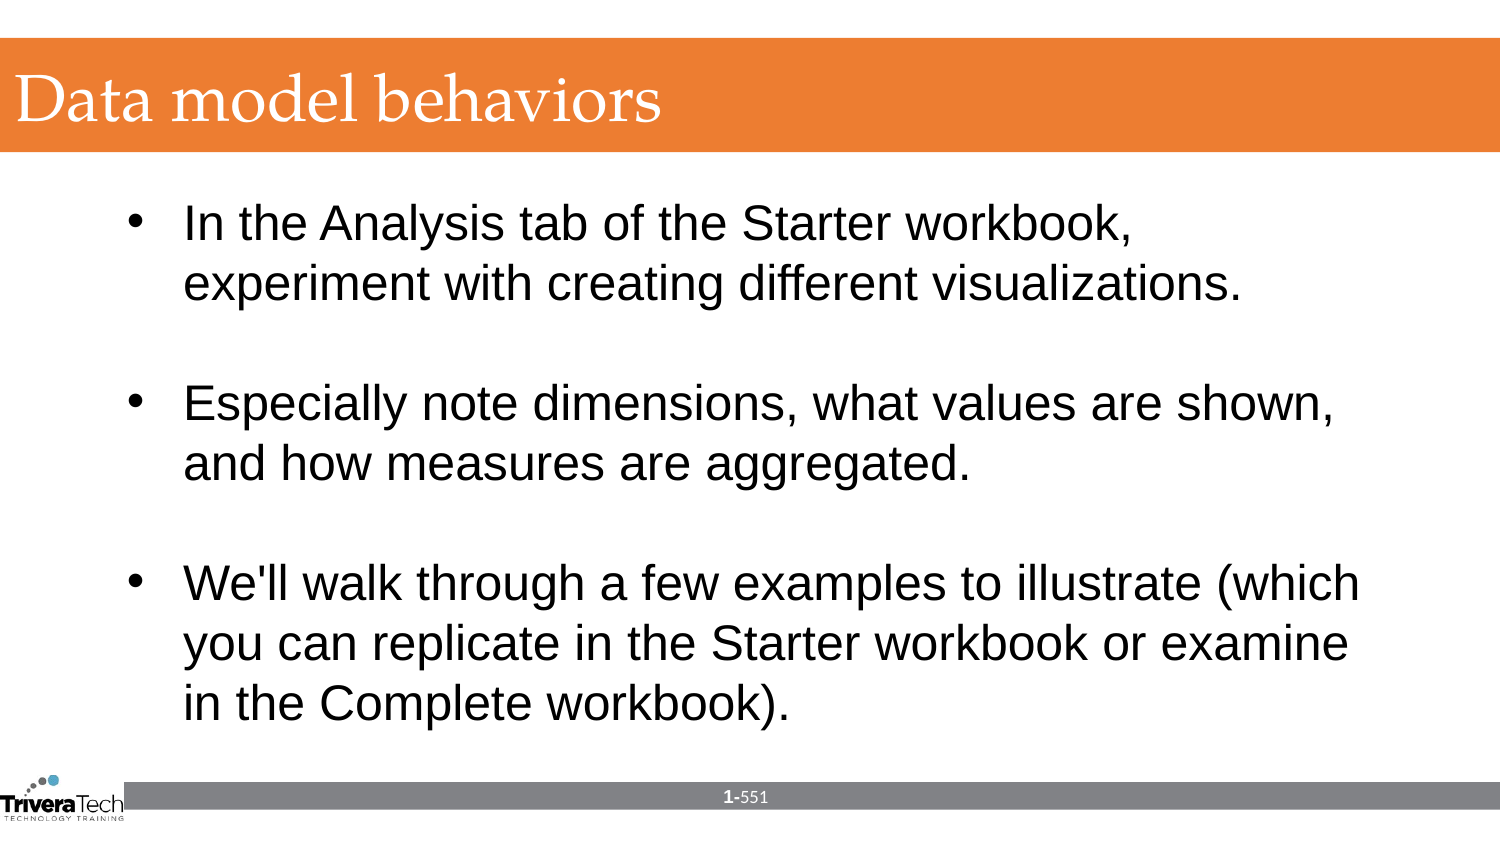

Data model behaviors
In the Analysis tab of the Starter workbook, experiment with creating different visualizations.

Especially note dimensions, what values are shown, and how measures are aggregated.

We'll walk through a few examples to illustrate (which you can replicate in the Starter workbook or examine in the Complete workbook).
1-551